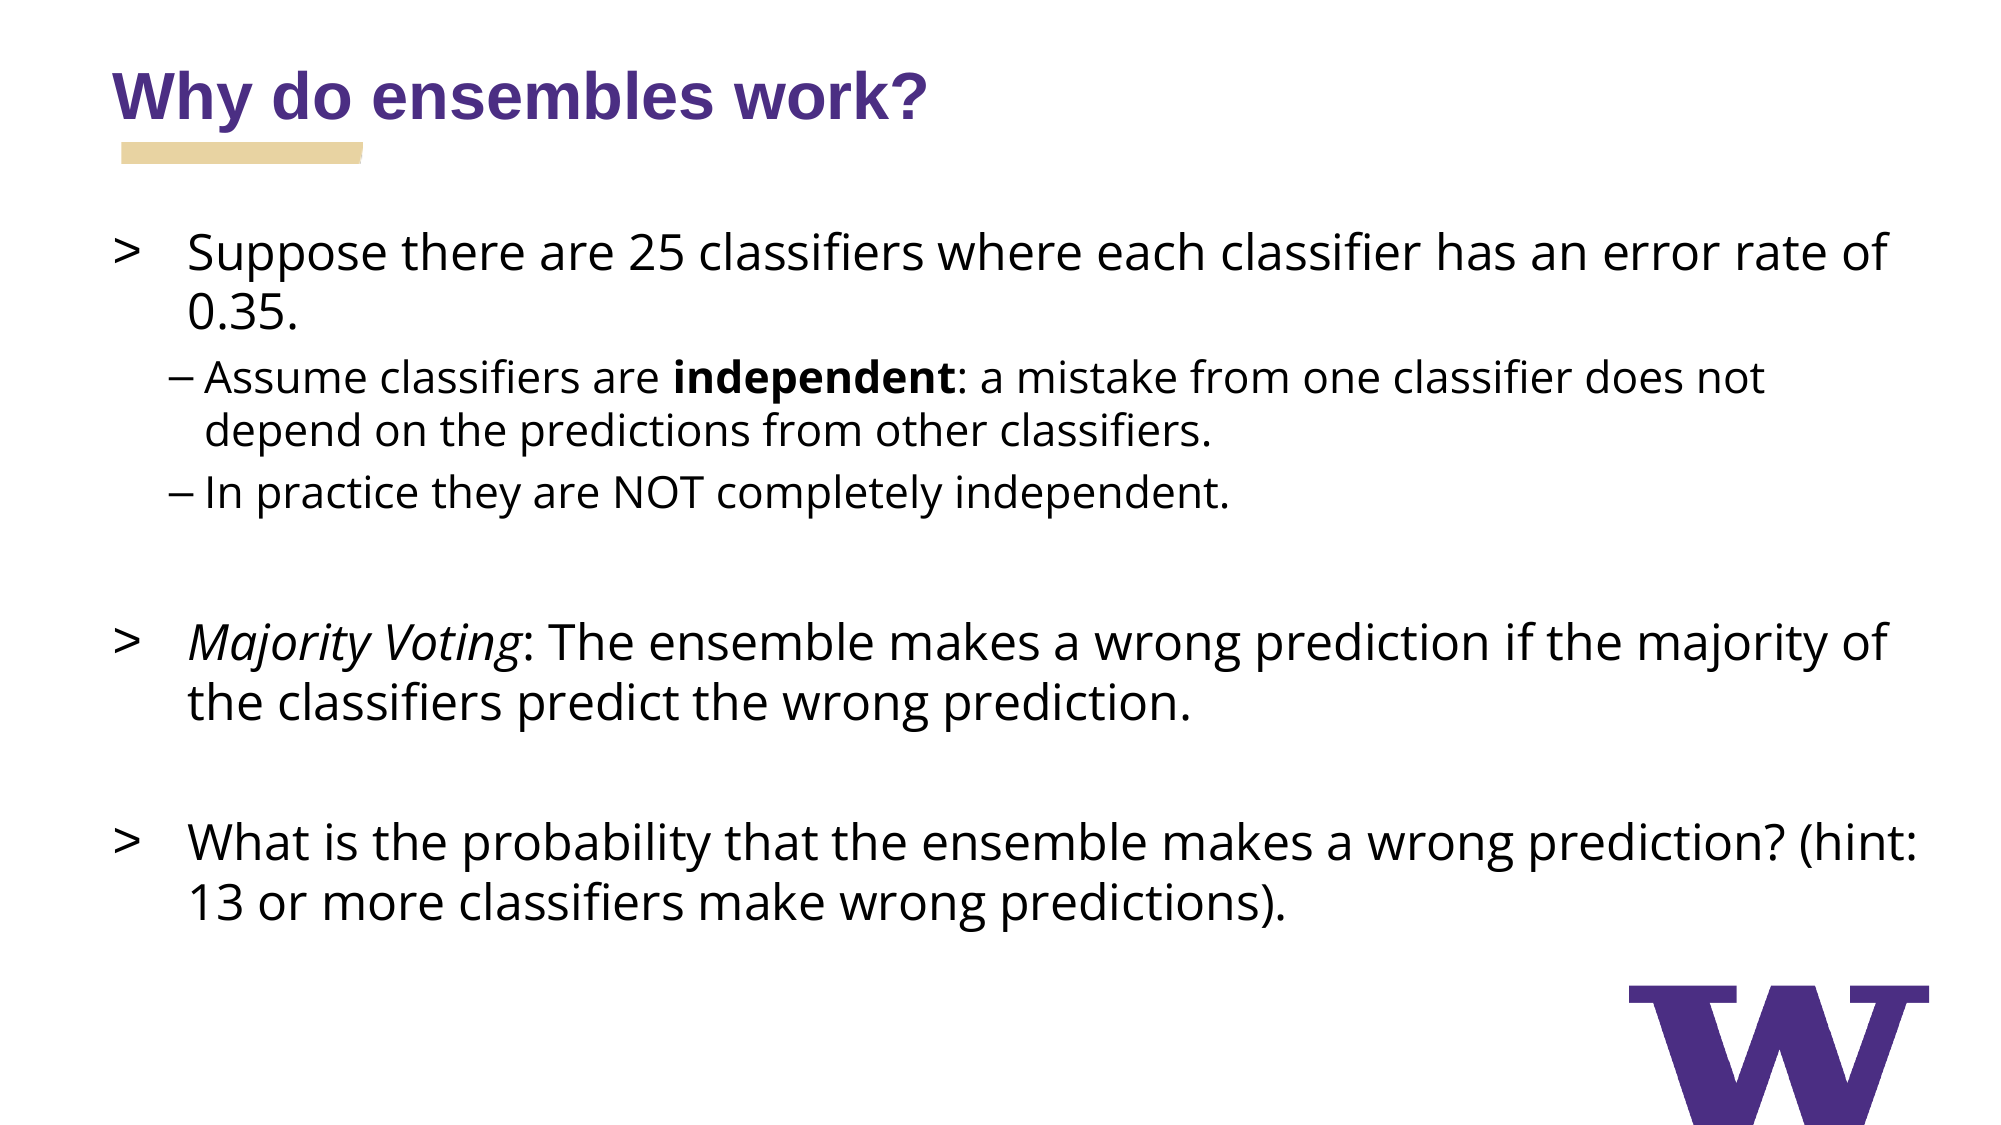

# Why do ensembles work?
Suppose there are 25 classifiers where each classifier has an error rate of 0.35.
Assume classifiers are independent: a mistake from one classifier does not depend on the predictions from other classifiers.
In practice they are NOT completely independent.

Majority Voting: The ensemble makes a wrong prediction if the majority of the classifiers predict the wrong prediction.

What is the probability that the ensemble makes a wrong prediction? (hint: 13 or more classifiers make wrong predictions).